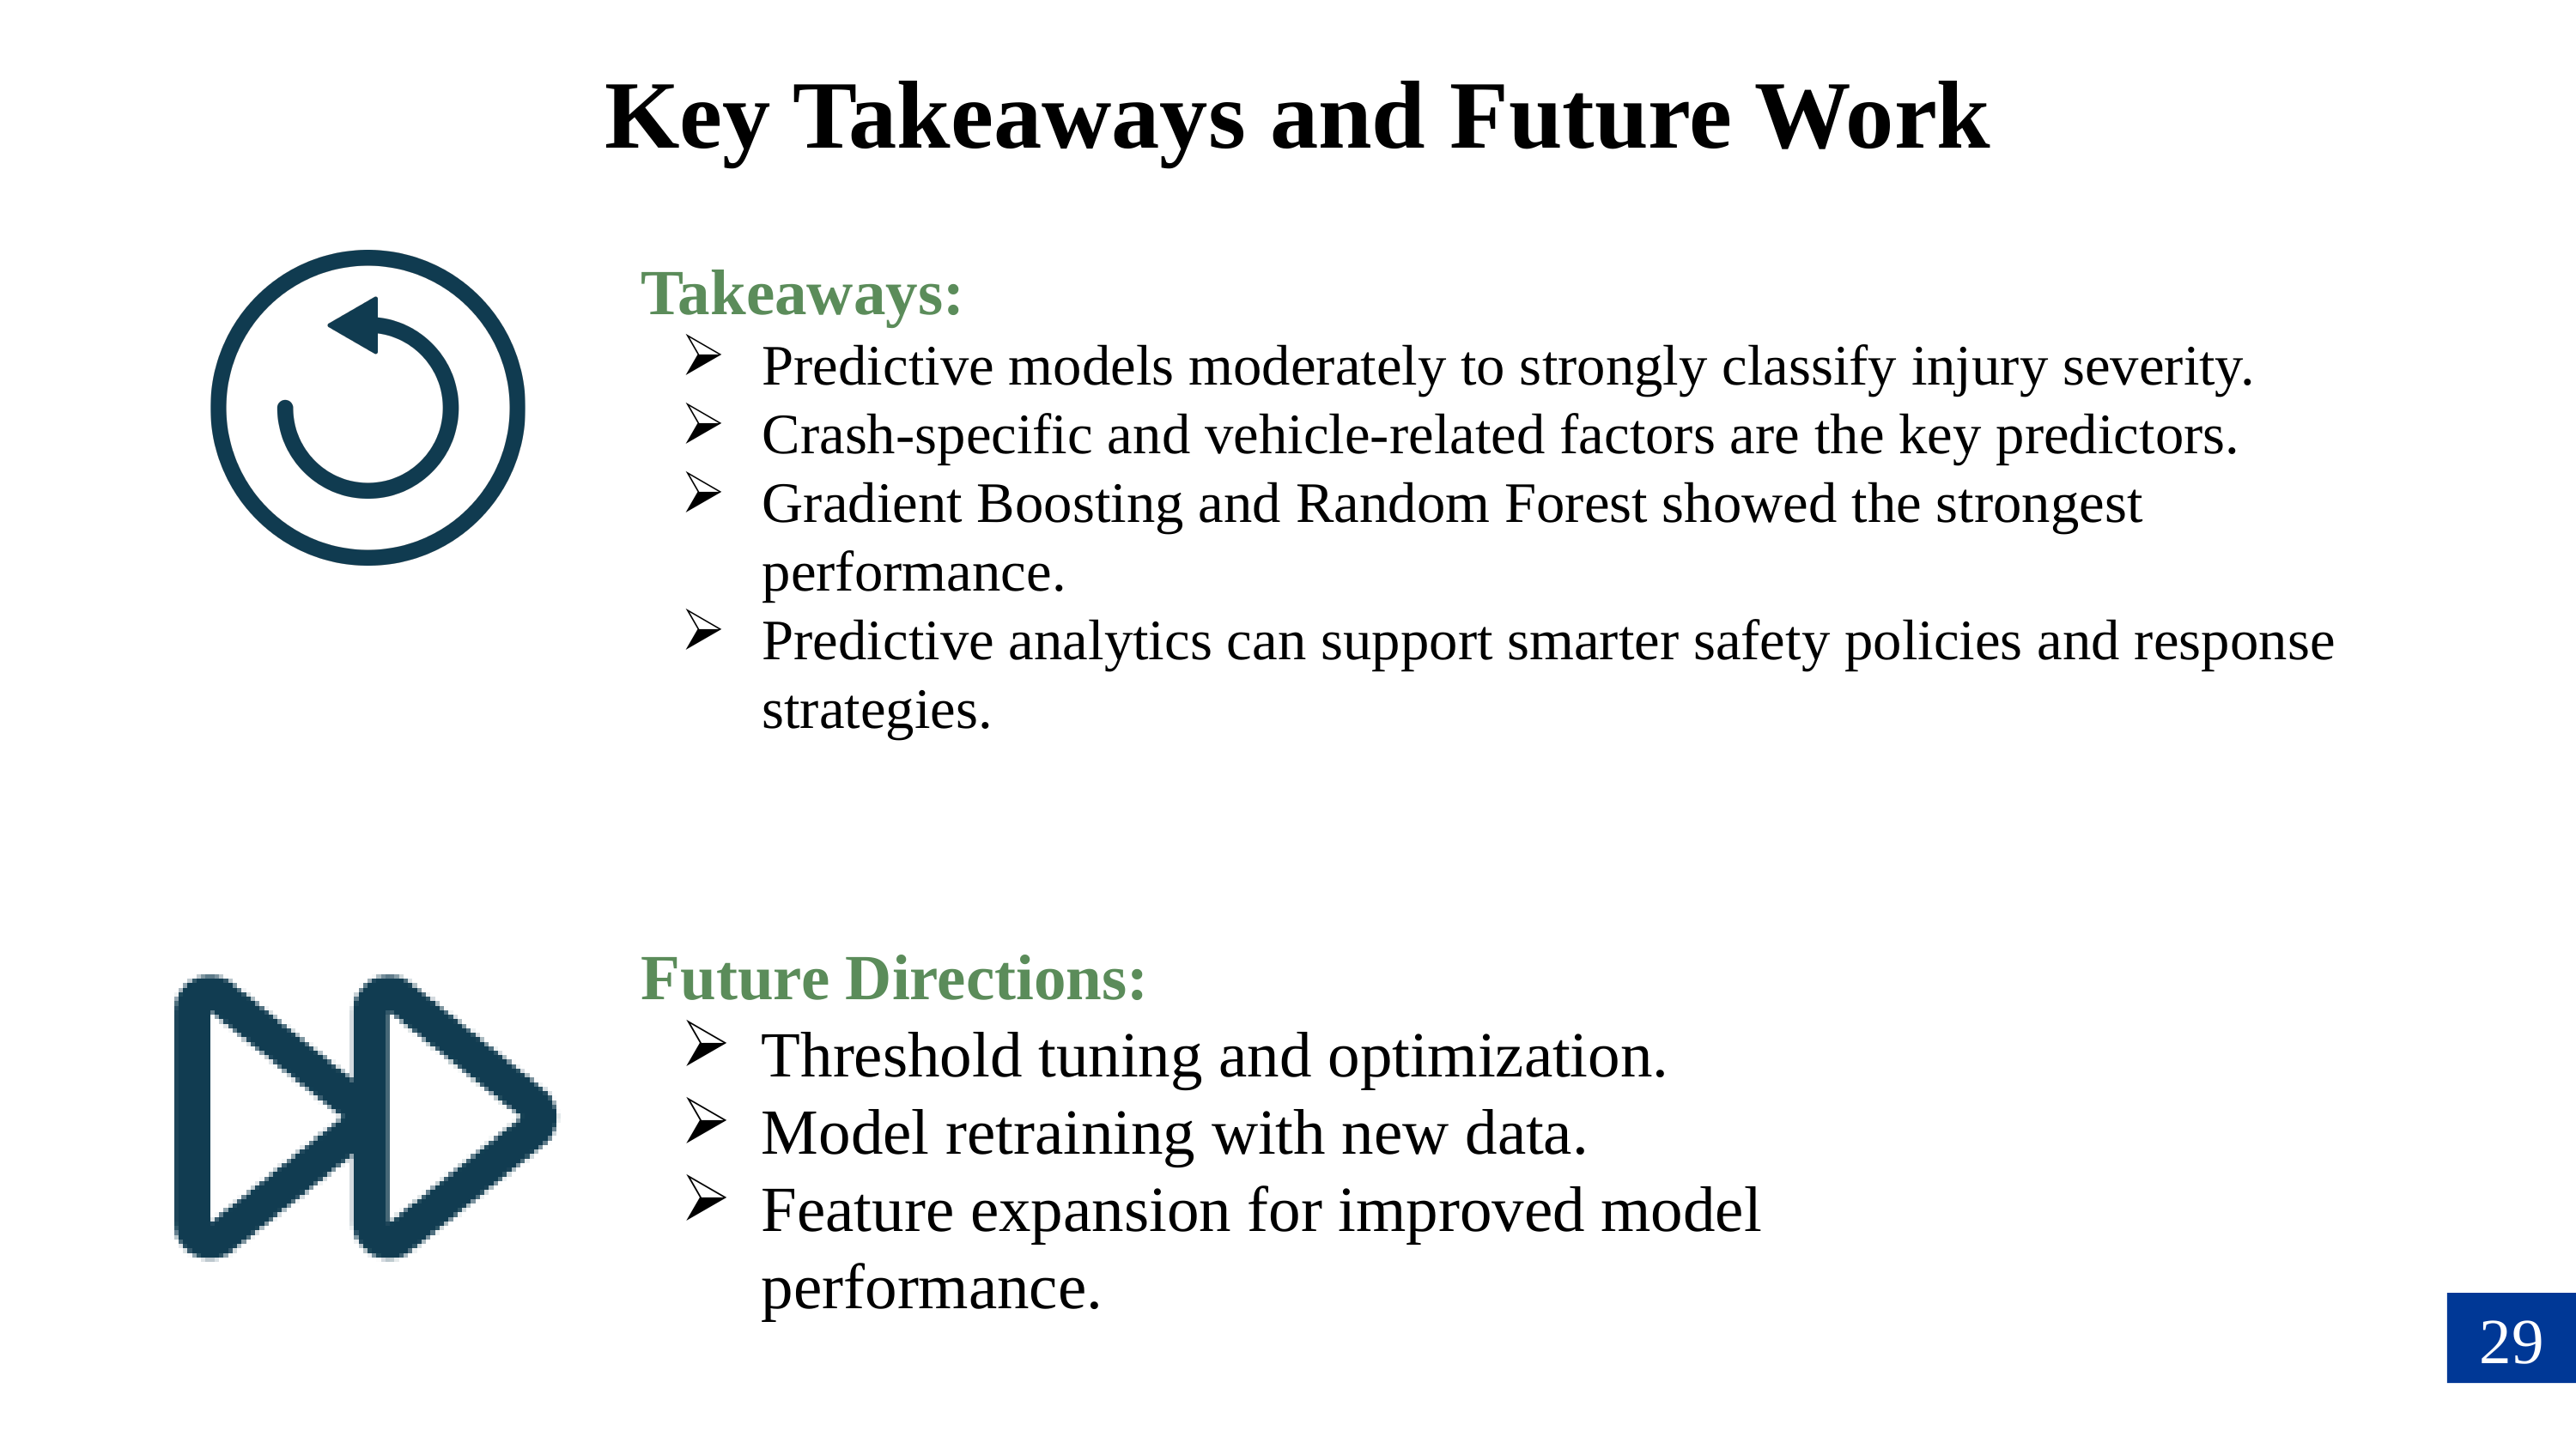

Key Takeaways and Future Work

Takeaways:
Predictive models moderately to strongly classify injury severity.
Crash-specific and vehicle-related factors are the key predictors.
Gradient Boosting and Random Forest showed the strongest performance.
Predictive analytics can support smarter safety policies and response strategies.

Future Directions:
Threshold tuning and optimization.
Model retraining with new data.
Feature expansion for improved model performance.

29
27